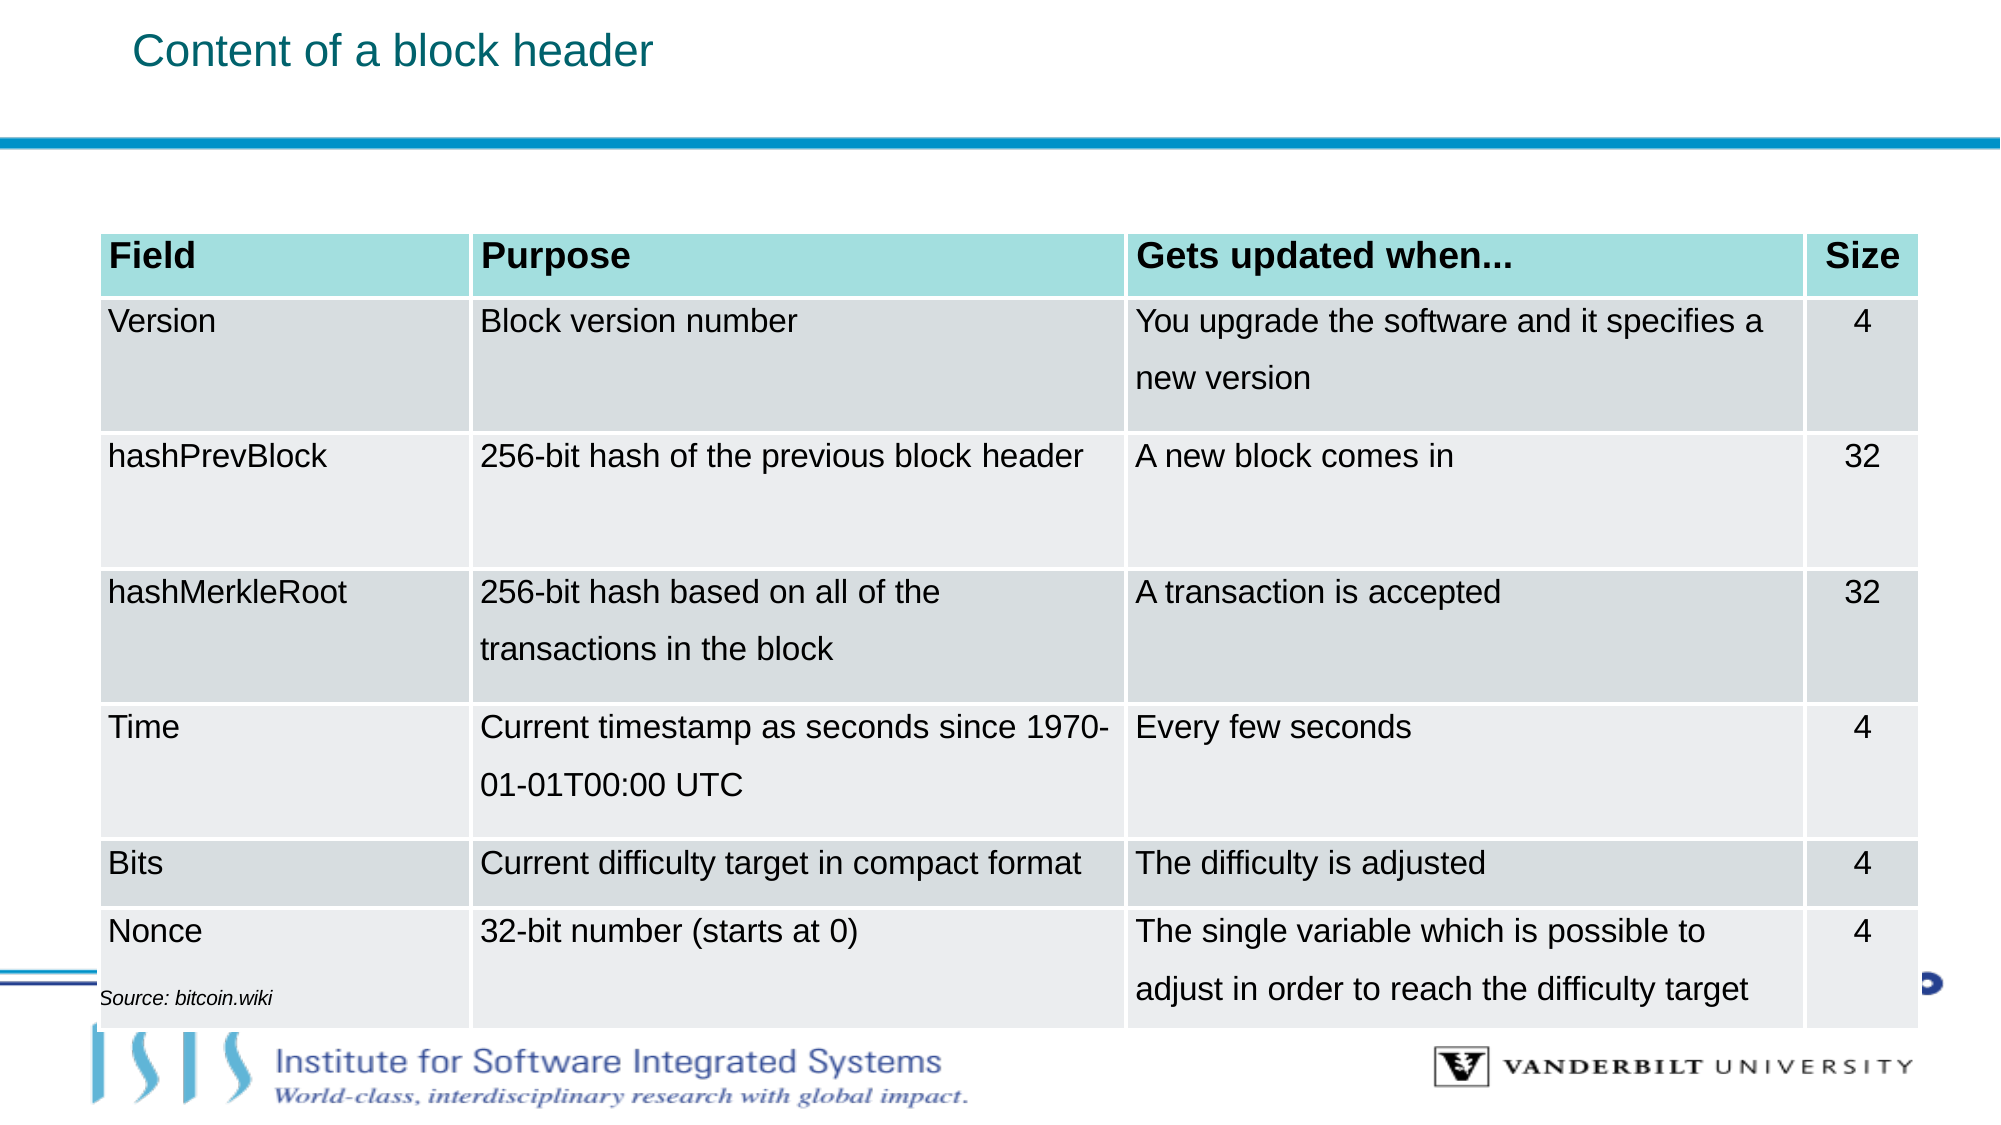

Content of a block header
| Field | Purpose | Gets updated when... | Size |
| --- | --- | --- | --- |
| Version | Block version number | You upgrade the software and it specifies a new version | 4 |
| hashPrevBlock | 256-bit hash of the previous block header | A new block comes in | 32 |
| hashMerkleRoot | 256-bit hash based on all of the transactions in the block | A transaction is accepted | 32 |
| Time | Current timestamp as seconds since 1970- 01-01T00:00 UTC | Every few seconds | 4 |
| Bits | Current difficulty target in compact format | The difficulty is adjusted | 4 |
| Nonce Source: bitcoin.wiki | 32-bit number (starts at 0) | The single variable which is possible to adjust in order to reach the difficulty target | 4 |